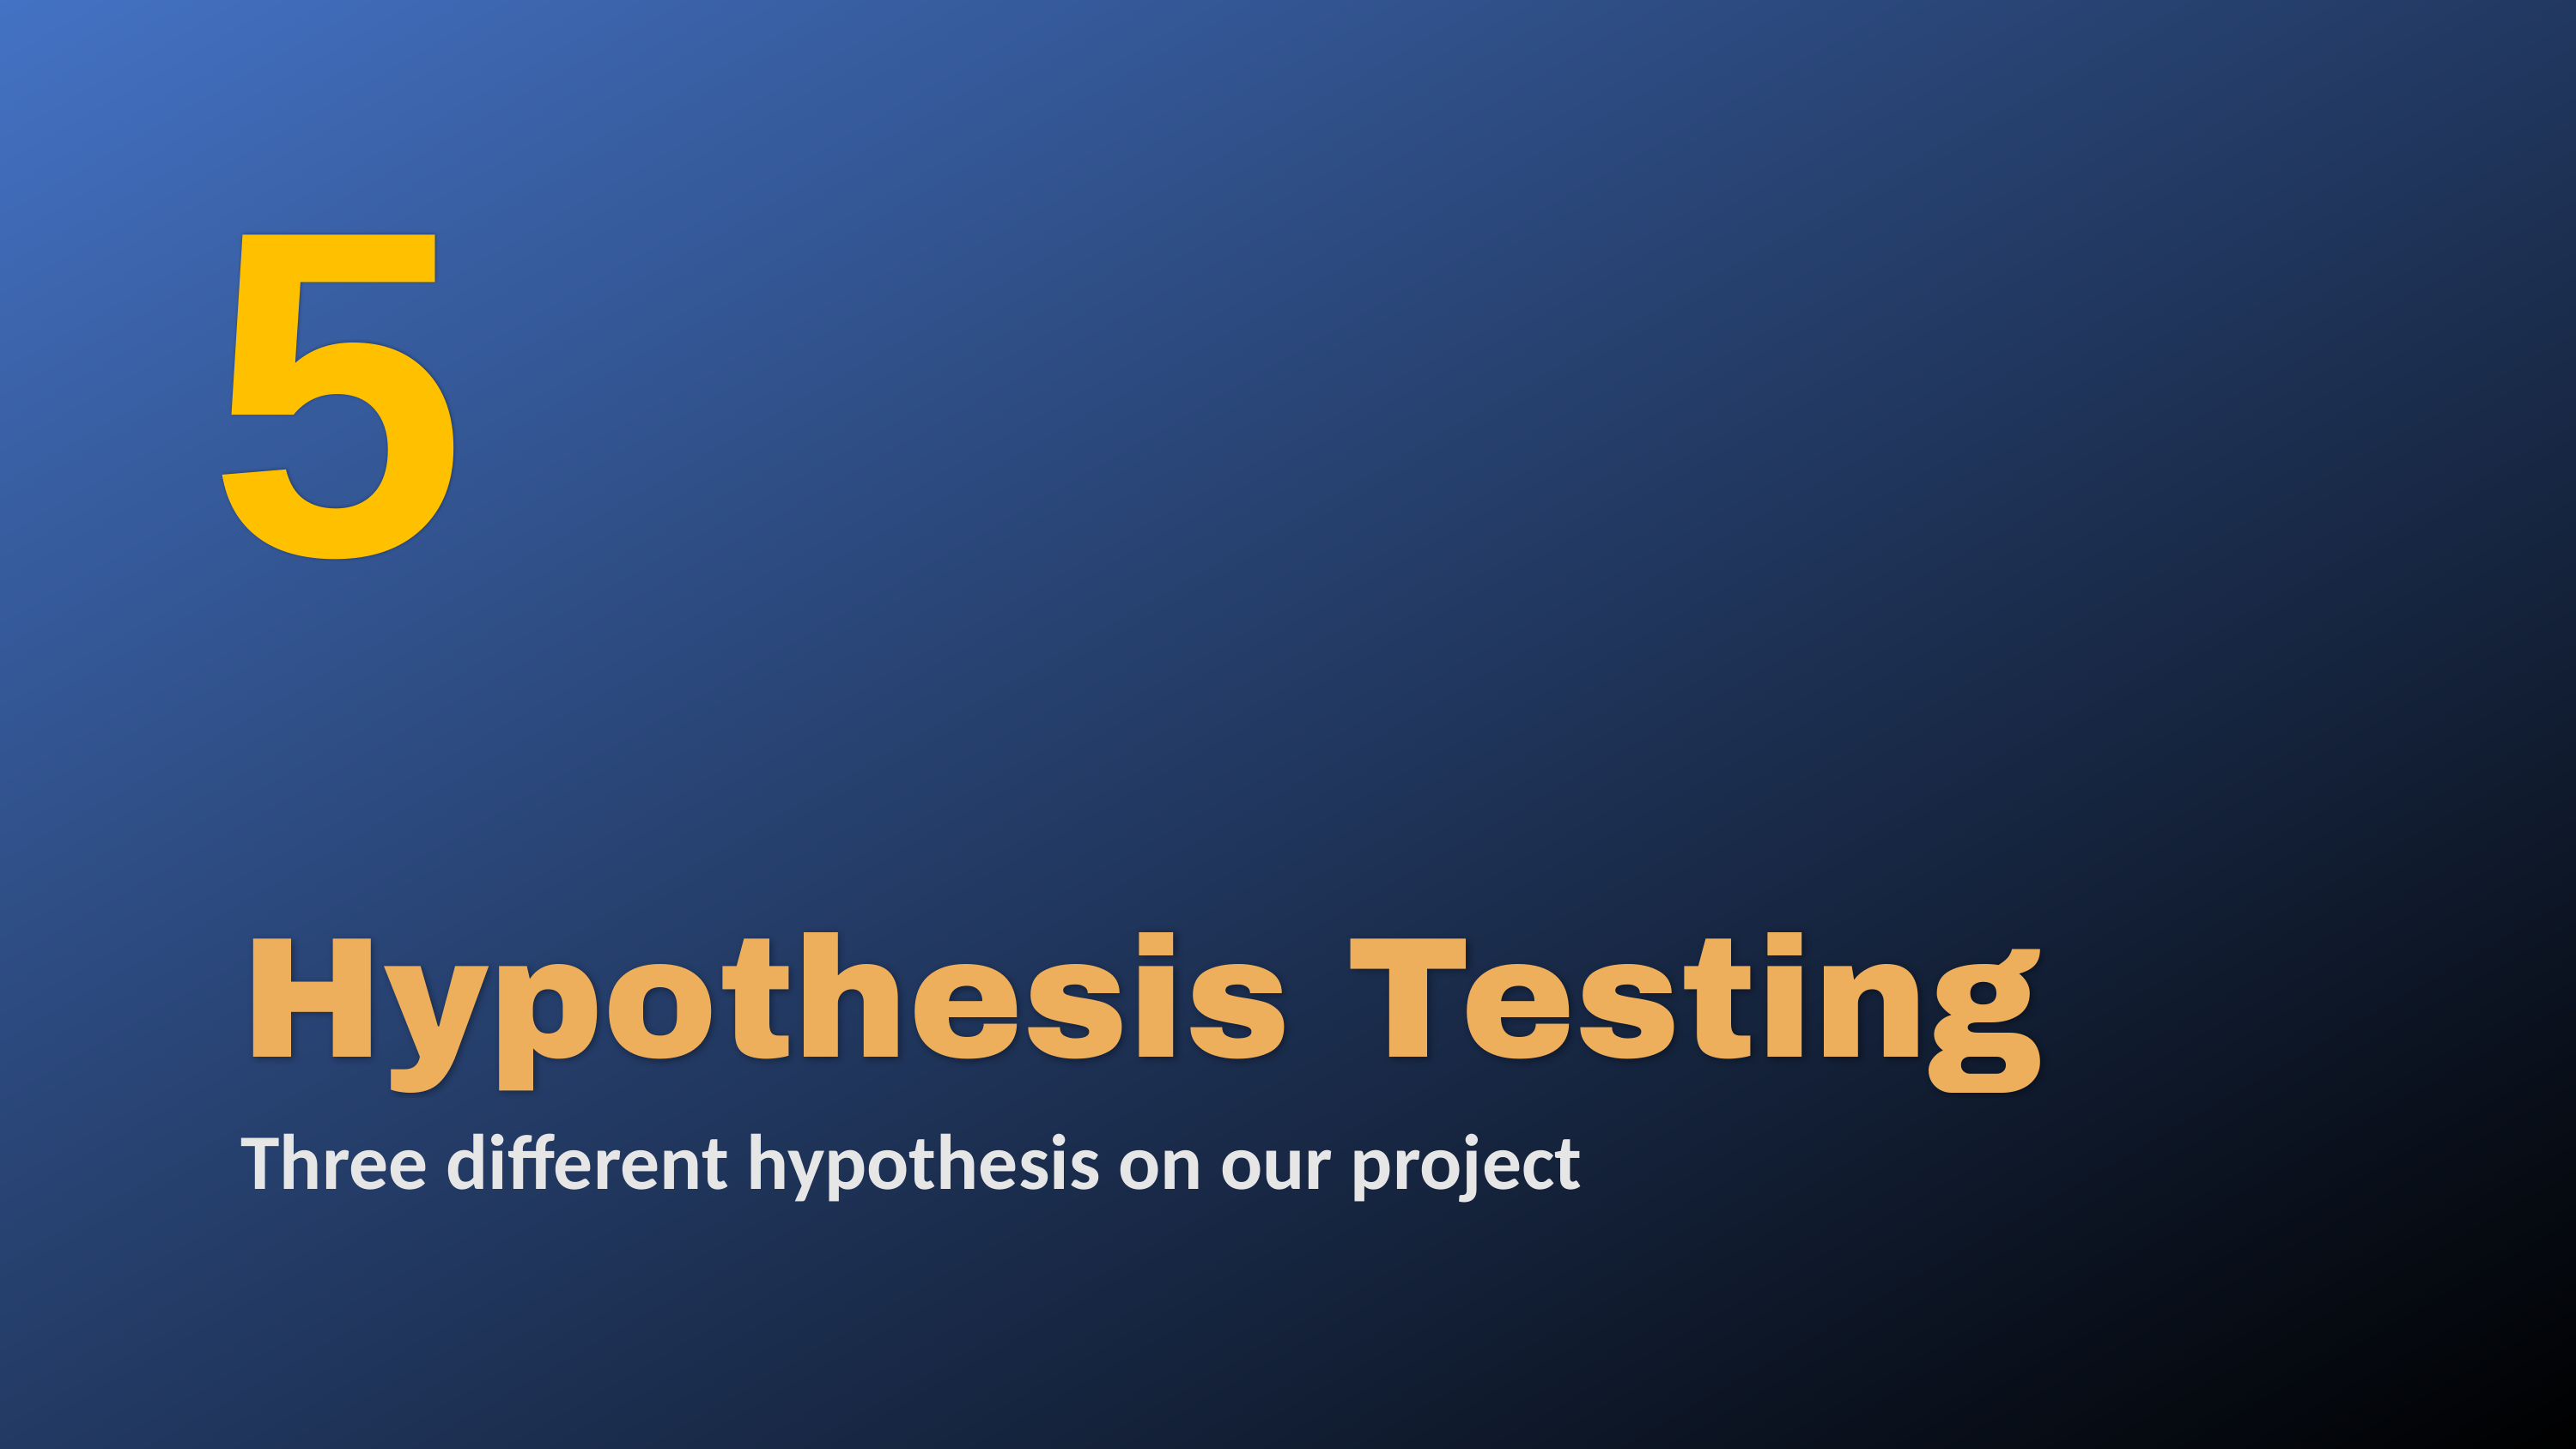

5
# Hypothesis Testing
Three different hypothesis on our project